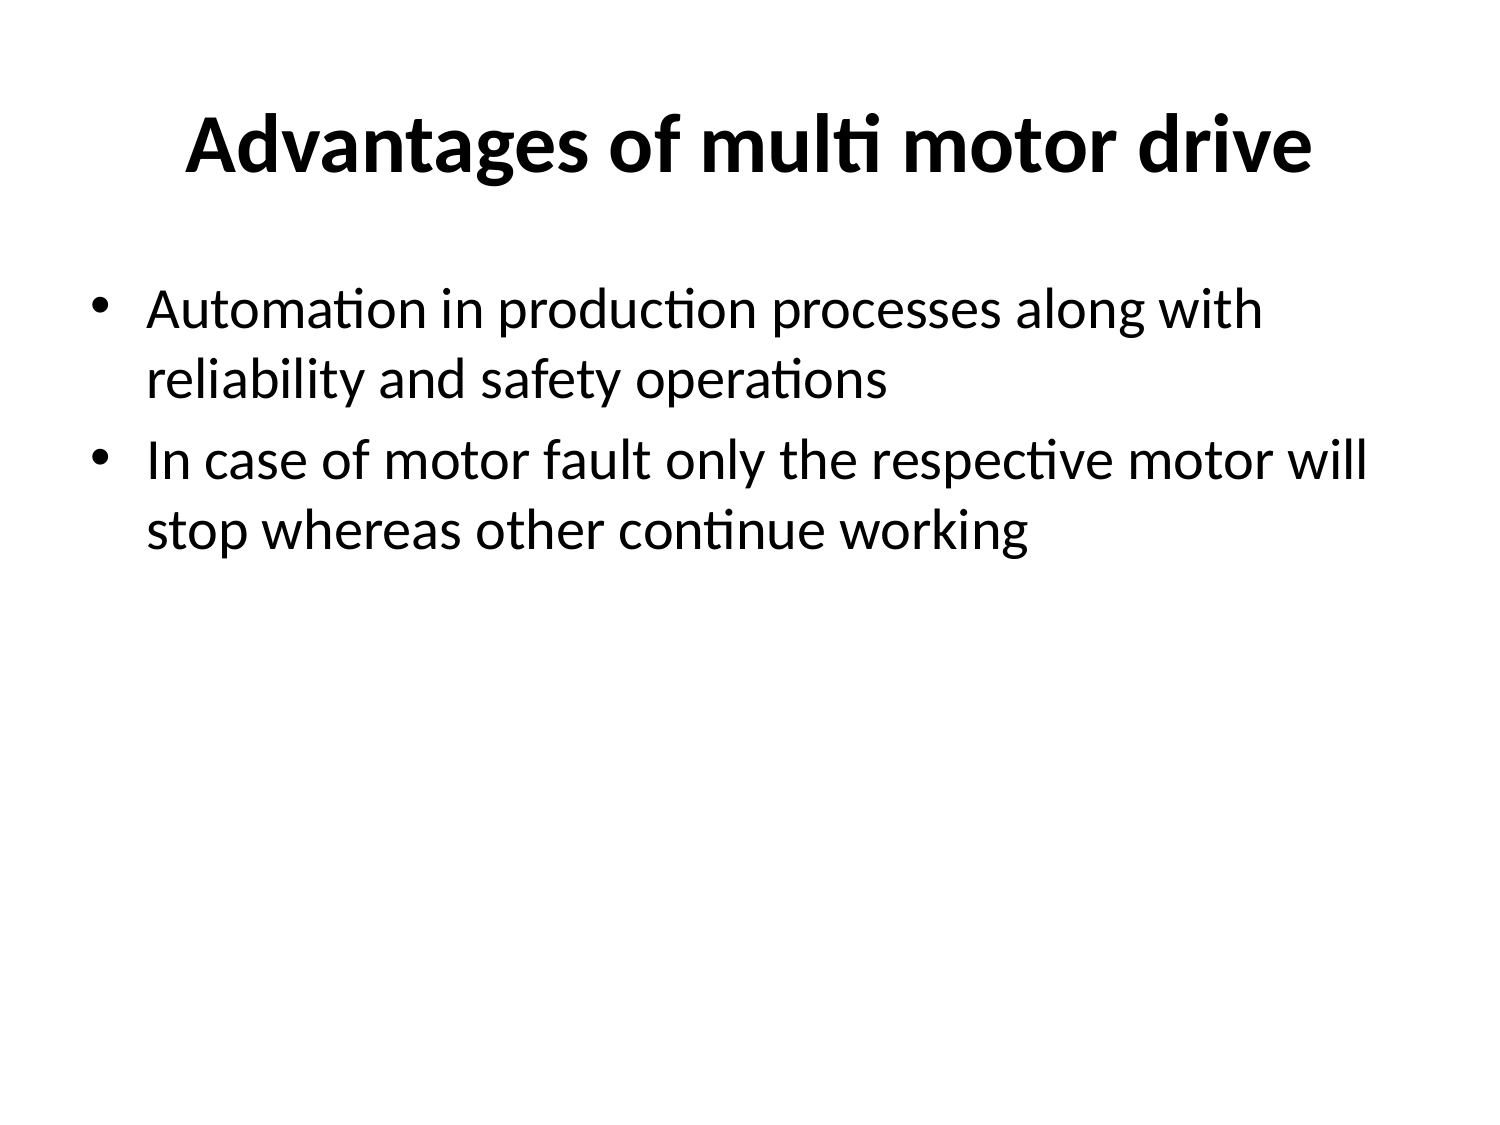

# Advantages of multi motor drive
Automation in production processes along with reliability and safety operations
In case of motor fault only the respective motor will stop whereas other continue working